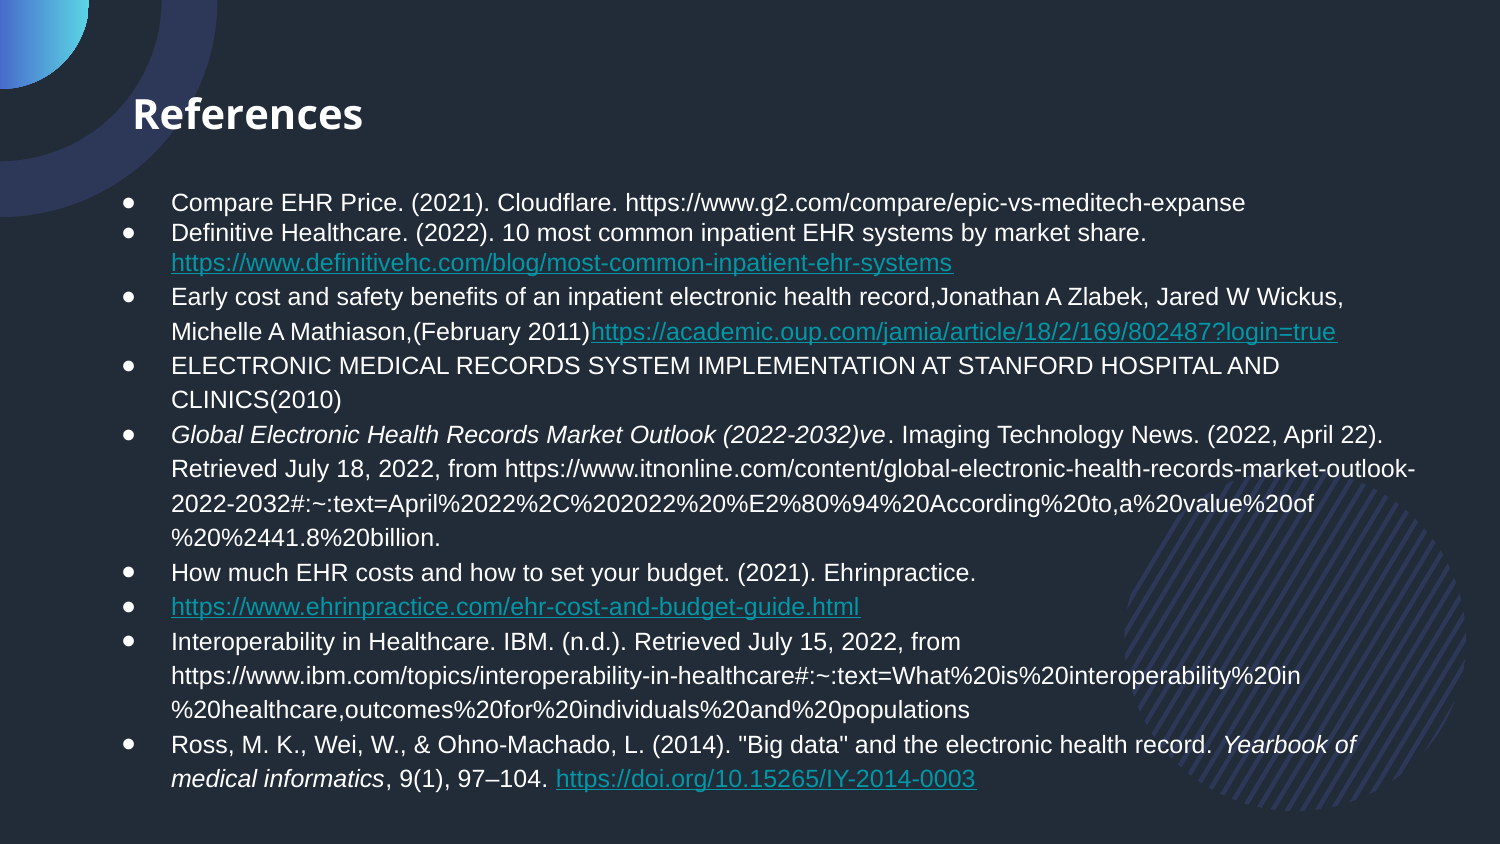

# References
Compare EHR Price. (2021). Cloudflare. https://www.g2.com/compare/epic-vs-meditech-expanse
Definitive Healthcare. (2022). 10 most common inpatient EHR systems by market share. https://www.definitivehc.com/blog/most-common-inpatient-ehr-systems
Early cost and safety benefits of an inpatient electronic health record,Jonathan A Zlabek, Jared W Wickus, Michelle A Mathiason,(February 2011)https://academic.oup.com/jamia/article/18/2/169/802487?login=true
ELECTRONIC MEDICAL RECORDS SYSTEM IMPLEMENTATION AT STANFORD HOSPITAL AND CLINICS(2010)
Global Electronic Health Records Market Outlook (2022-2032)ve. Imaging Technology News. (2022, April 22). Retrieved July 18, 2022, from https://www.itnonline.com/content/global-electronic-health-records-market-outlook-2022-2032#:~:text=April%2022%2C%202022%20%E2%80%94%20According%20to,a%20value%20of%20%2441.8%20billion.
How much EHR costs and how to set your budget. (2021). Ehrinpractice.
https://www.ehrinpractice.com/ehr-cost-and-budget-guide.html
Interoperability in Healthcare. IBM. (n.d.). Retrieved July 15, 2022, from https://www.ibm.com/topics/interoperability-in-healthcare#:~:text=What%20is%20interoperability%20in%20healthcare,outcomes%20for%20individuals%20and%20populations
Ross, M. K., Wei, W., & Ohno-Machado, L. (2014). "Big data" and the electronic health record. Yearbook of medical informatics, 9(1), 97–104. https://doi.org/10.15265/IY-2014-0003